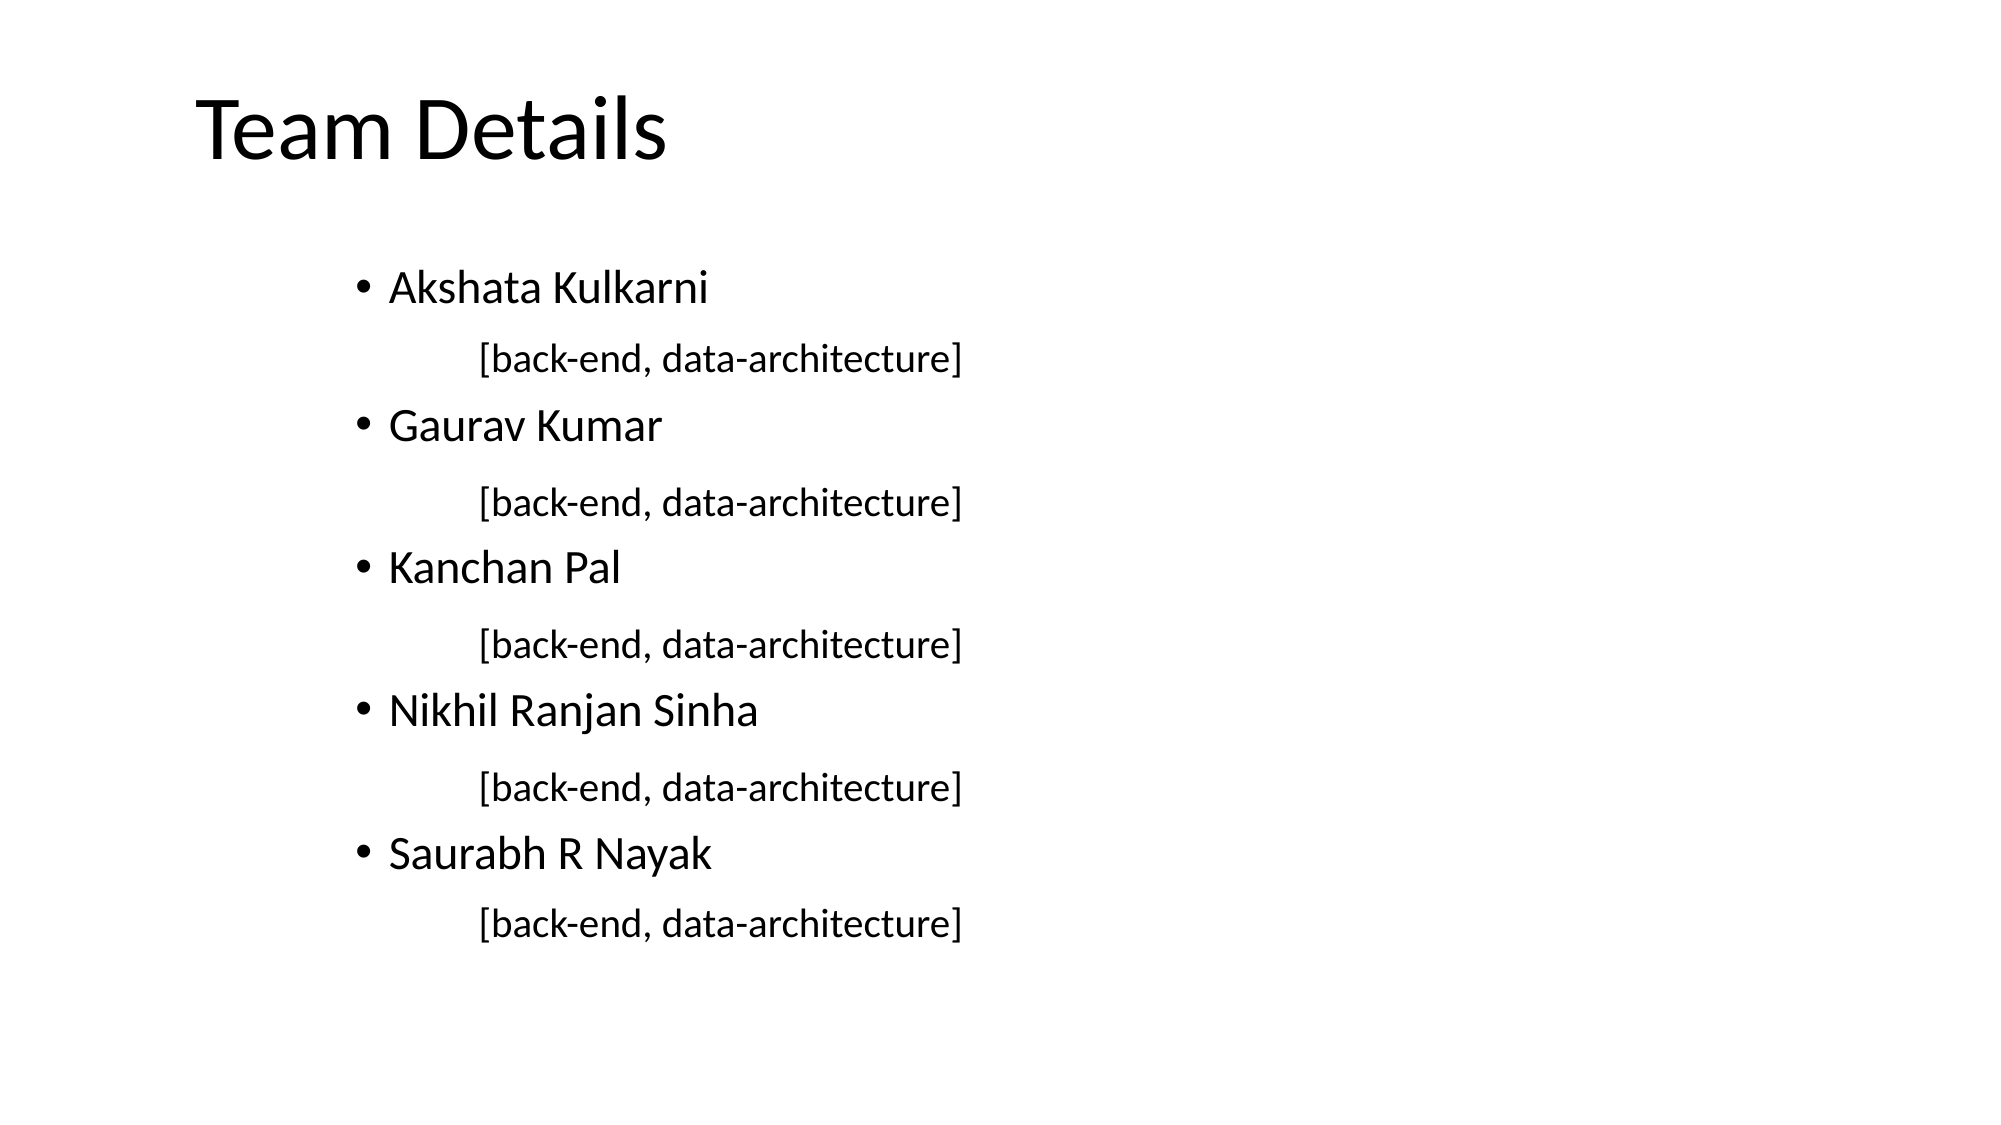

# Team Details
Akshata Kulkarni
	[back-end, data-architecture]
Gaurav Kumar
	[back-end, data-architecture]
Kanchan Pal
	[back-end, data-architecture]
Nikhil Ranjan Sinha
	[back-end, data-architecture]
Saurabh R Nayak
	[back-end, data-architecture]